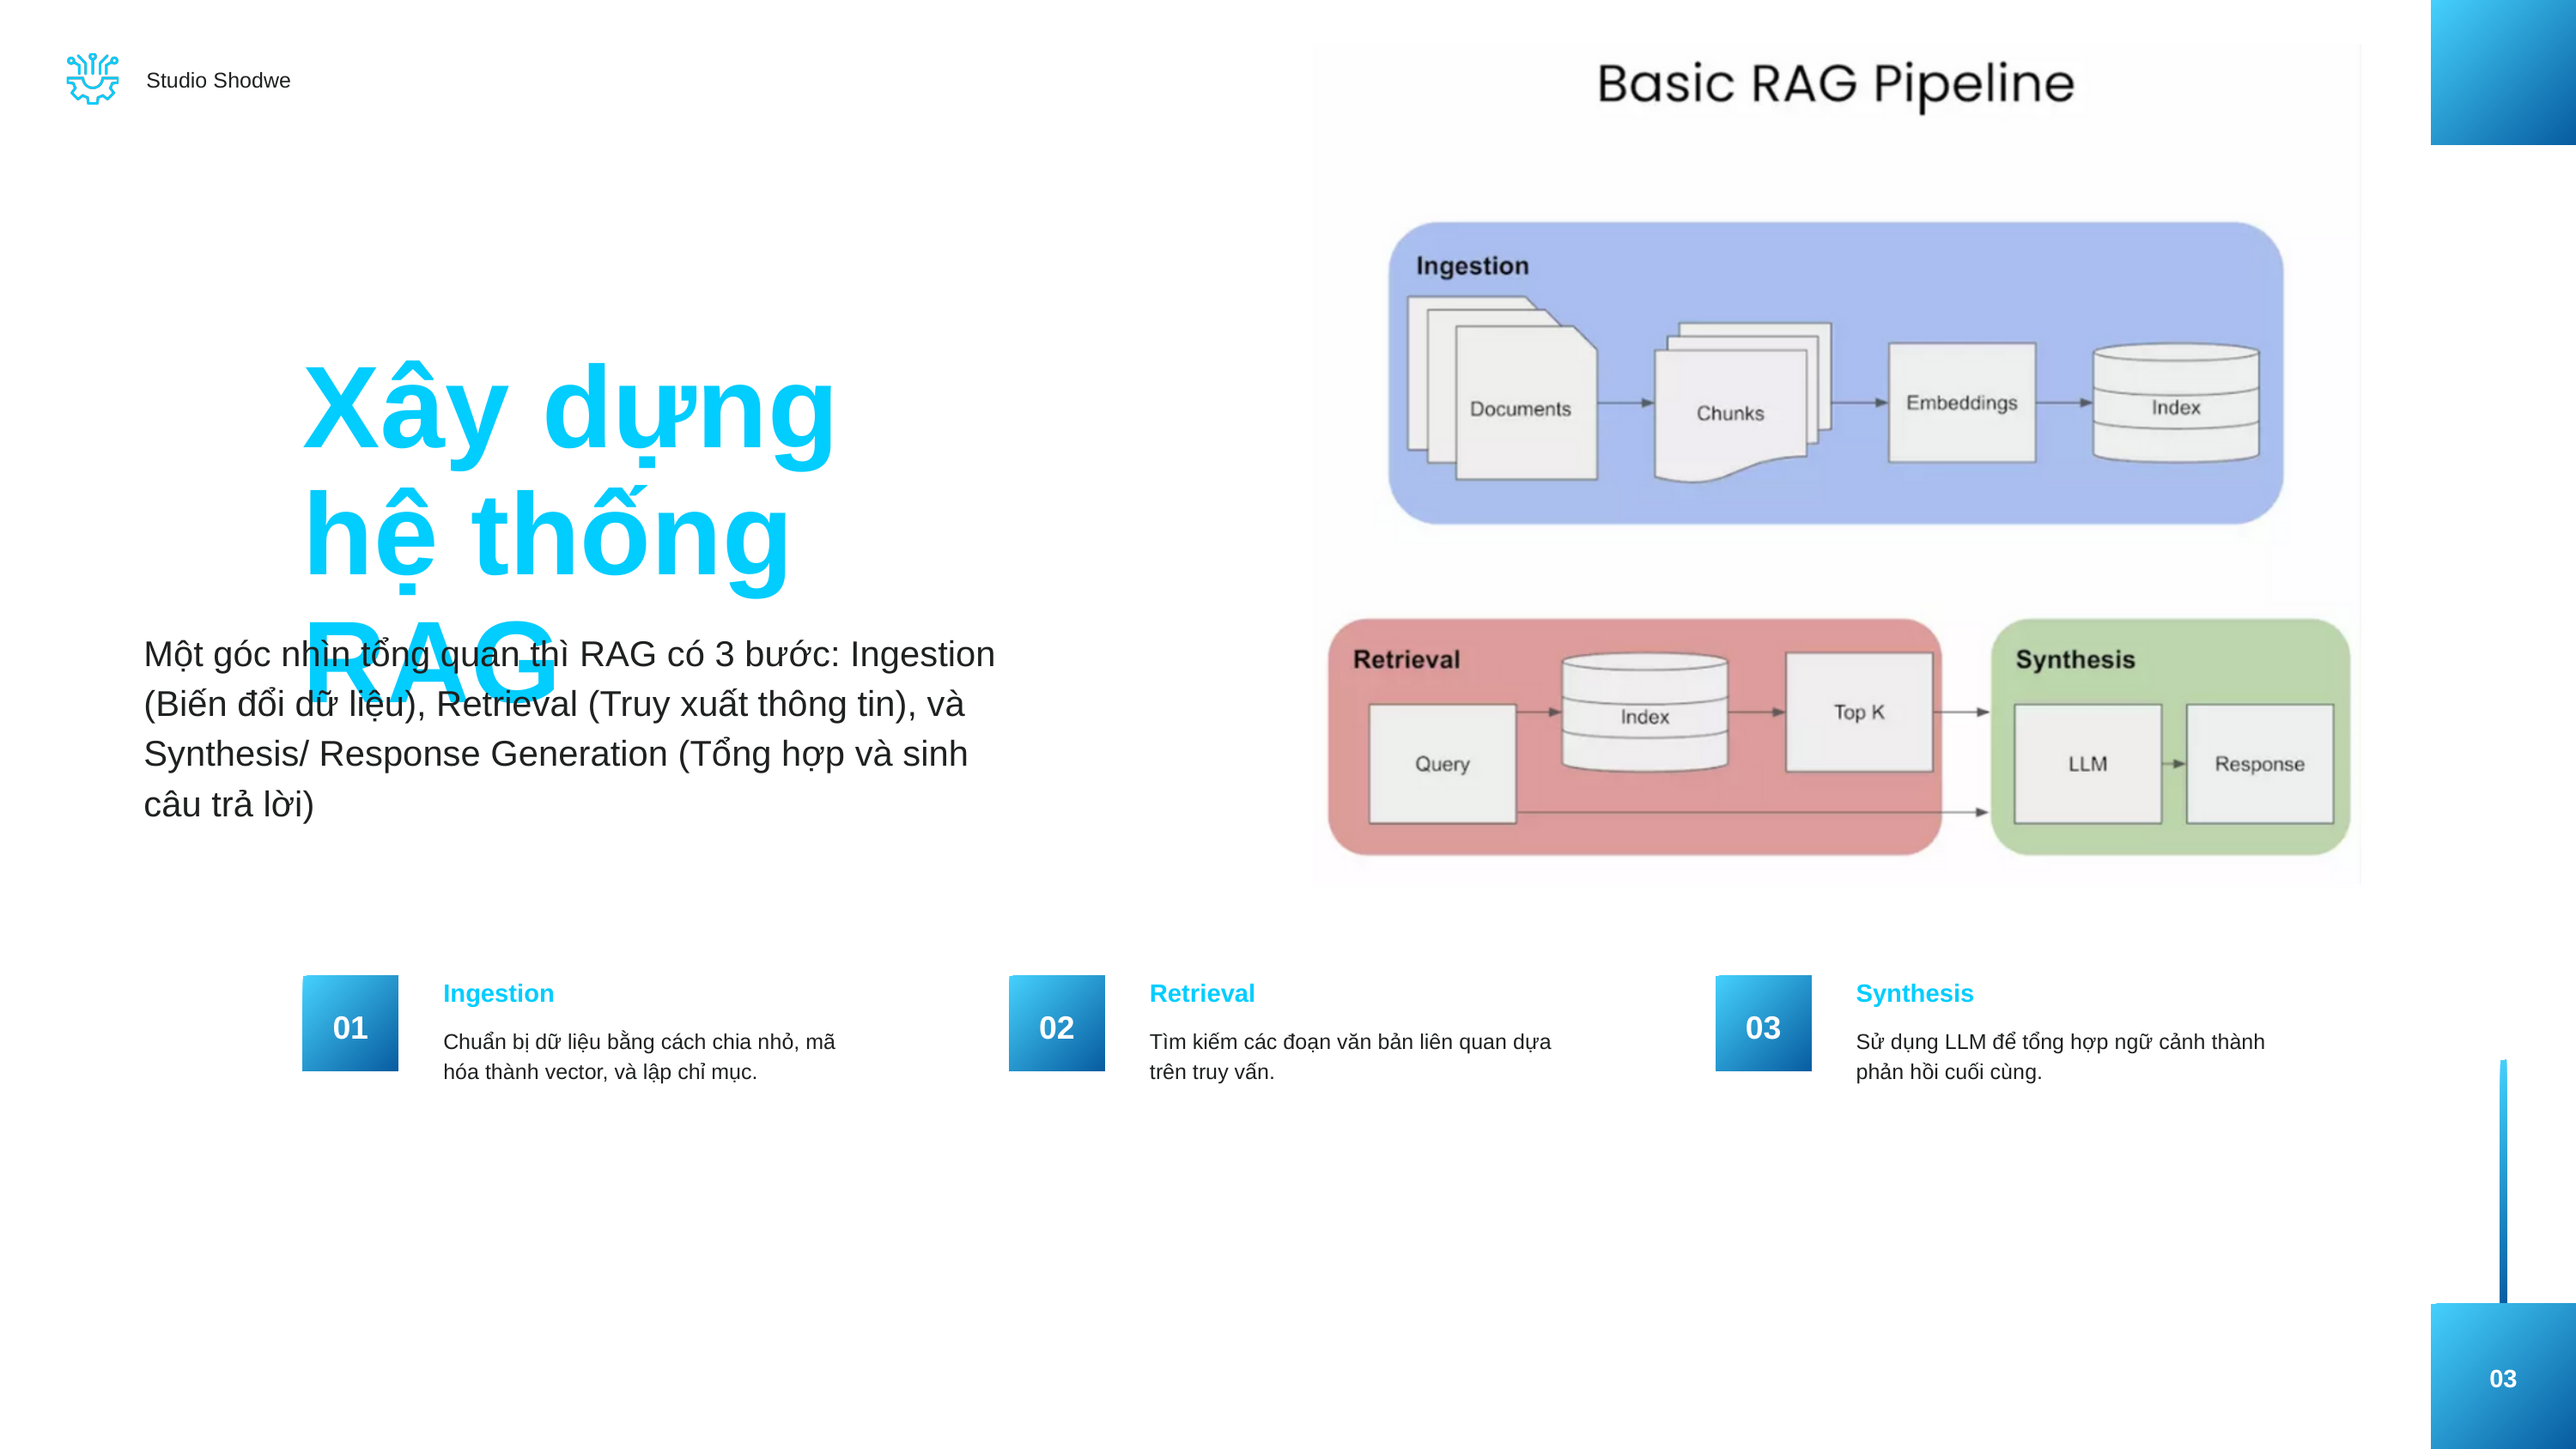

Studio Shodwe
Xây dựng hệ thống RAG
Một góc nhìn tổng quan thì RAG có 3 bước: Ingestion (Biến đổi dữ liệu), Retrieval (Truy xuất thông tin), và Synthesis/ Response Generation (Tổng hợp và sinh câu trả lời)

Ingestion
Retrieval
Synthesis

01
02
03
Chuẩn bị dữ liệu bằng cách chia nhỏ, mã hóa thành vector, và lập chỉ mục.

Tìm kiếm các đoạn văn bản liên quan dựa trên truy vấn.

Sử dụng LLM để tổng hợp ngữ cảnh thành phản hồi cuối cùng.

03